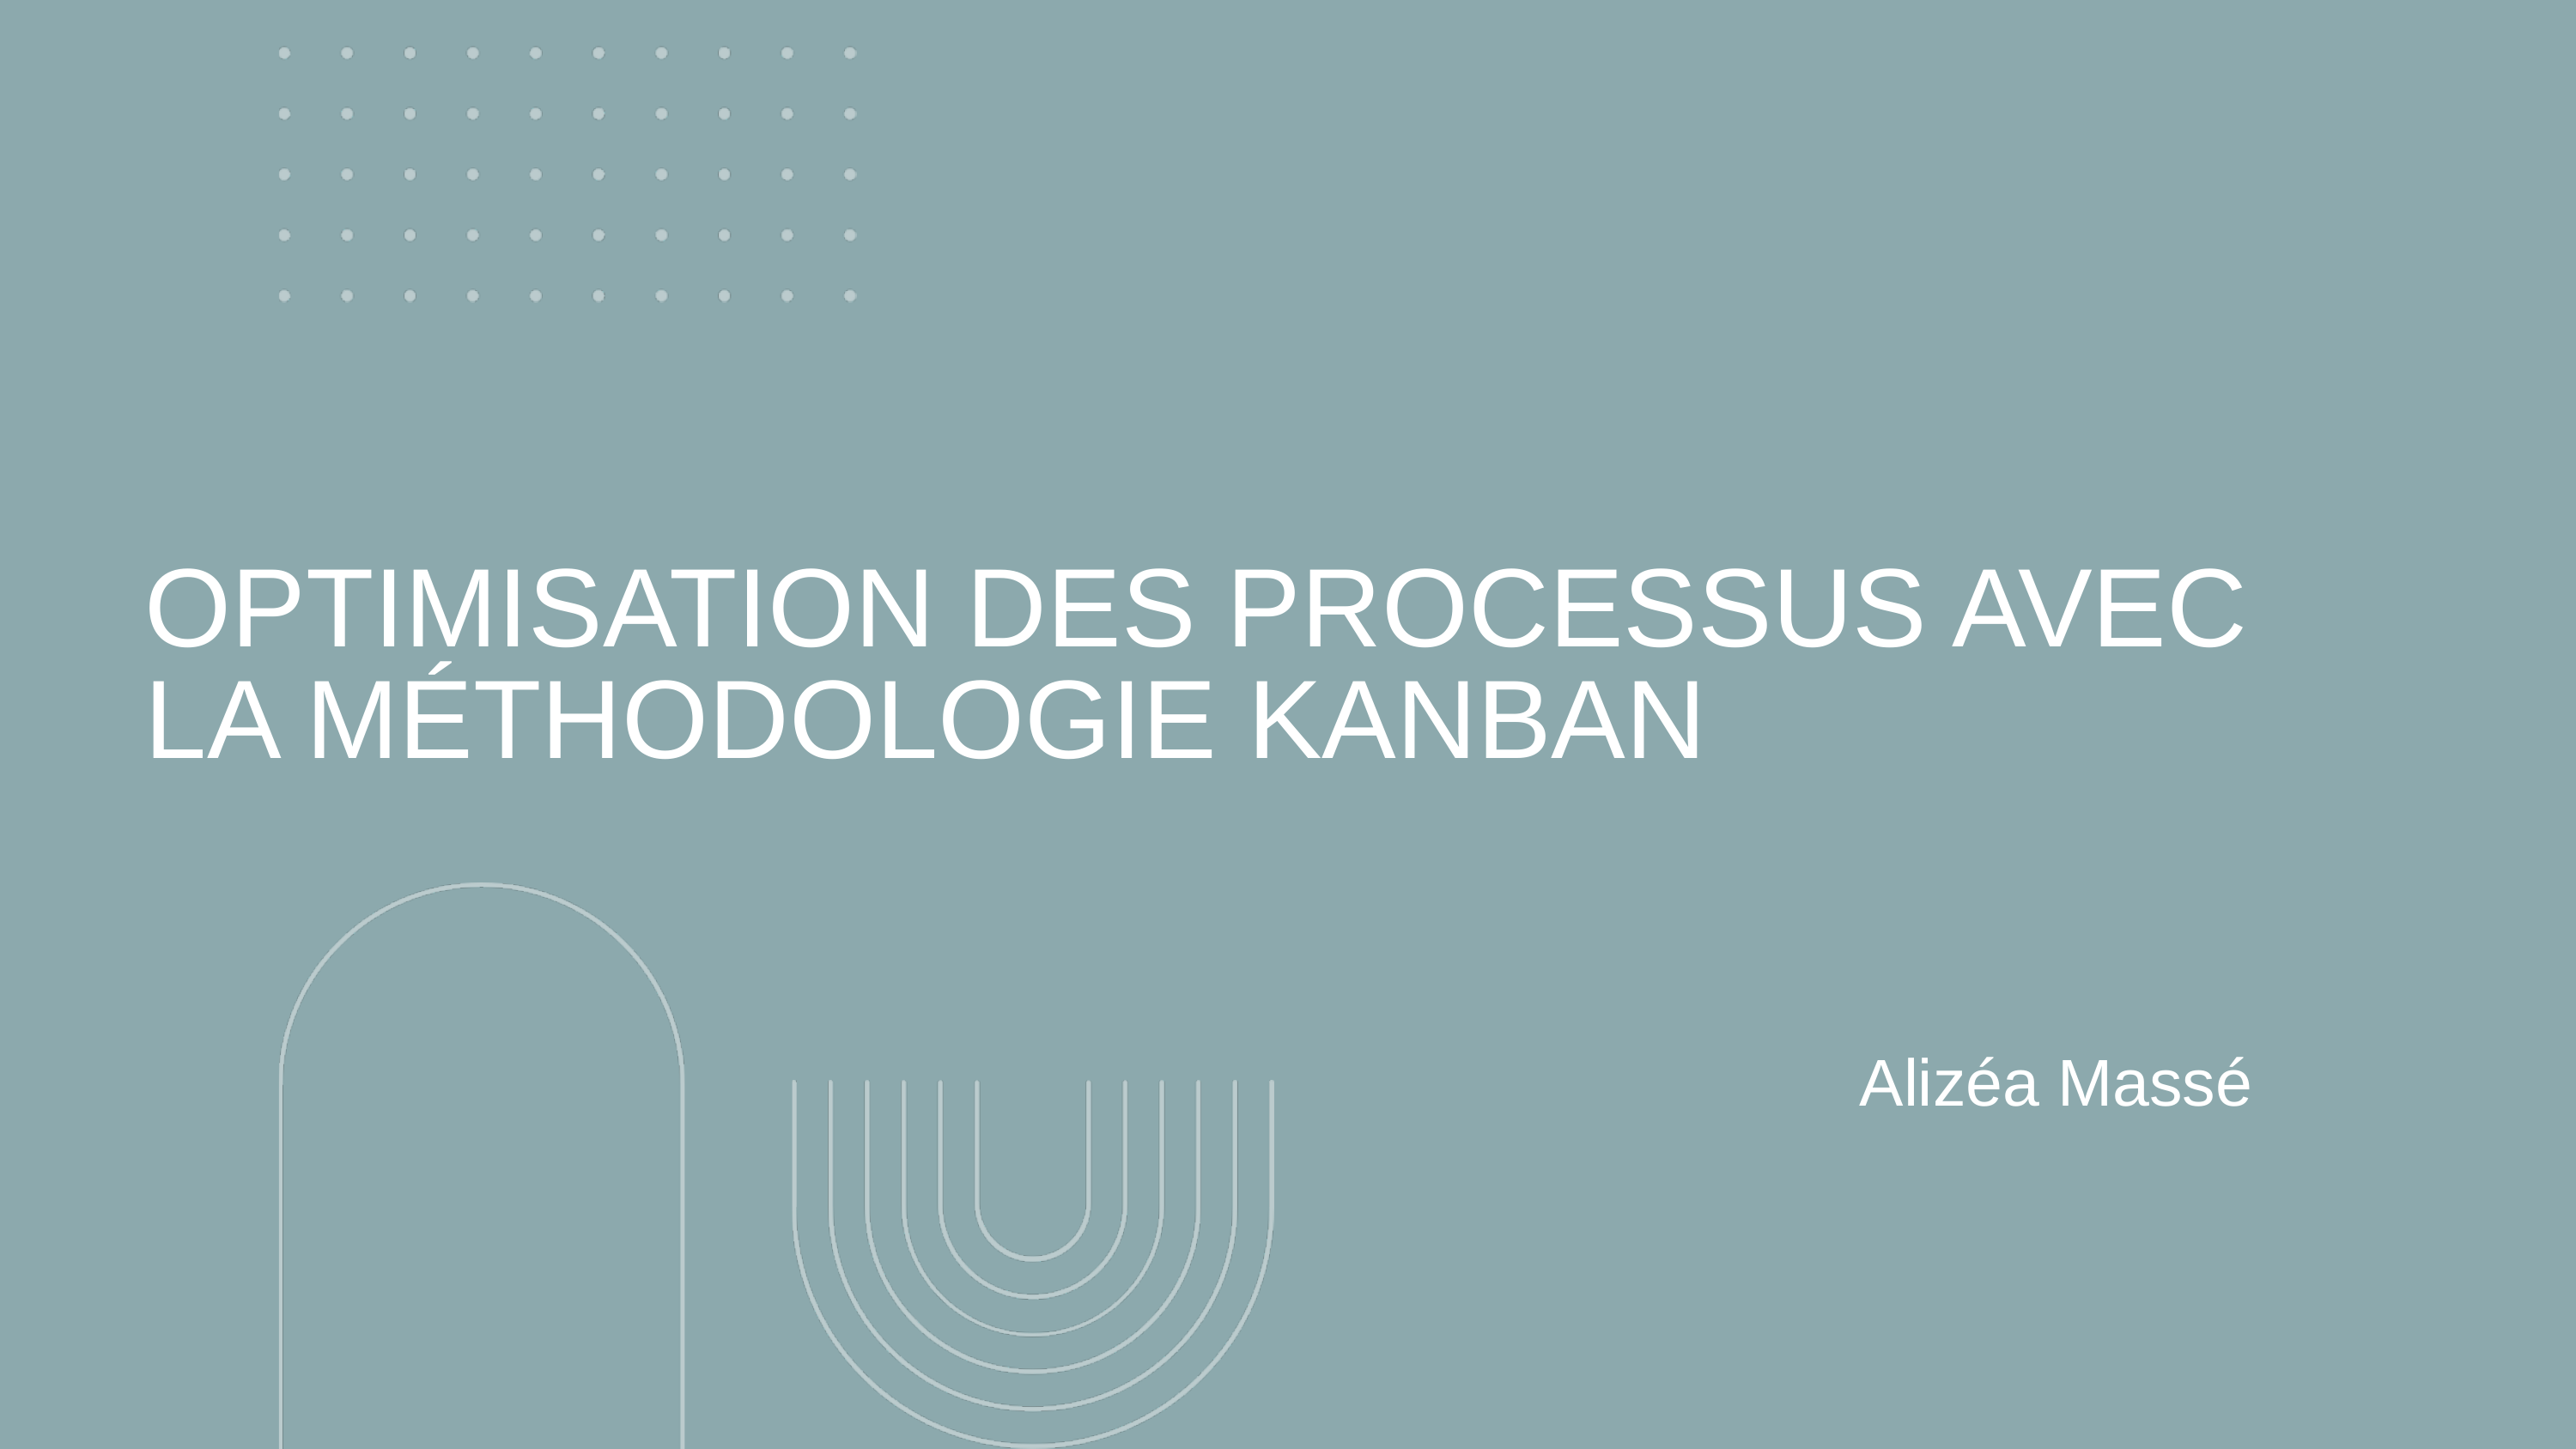

OPTIMISATION DES PROCESSUS AVEC LA MÉTHODOLOGIE KANBAN

Alizéa Massé